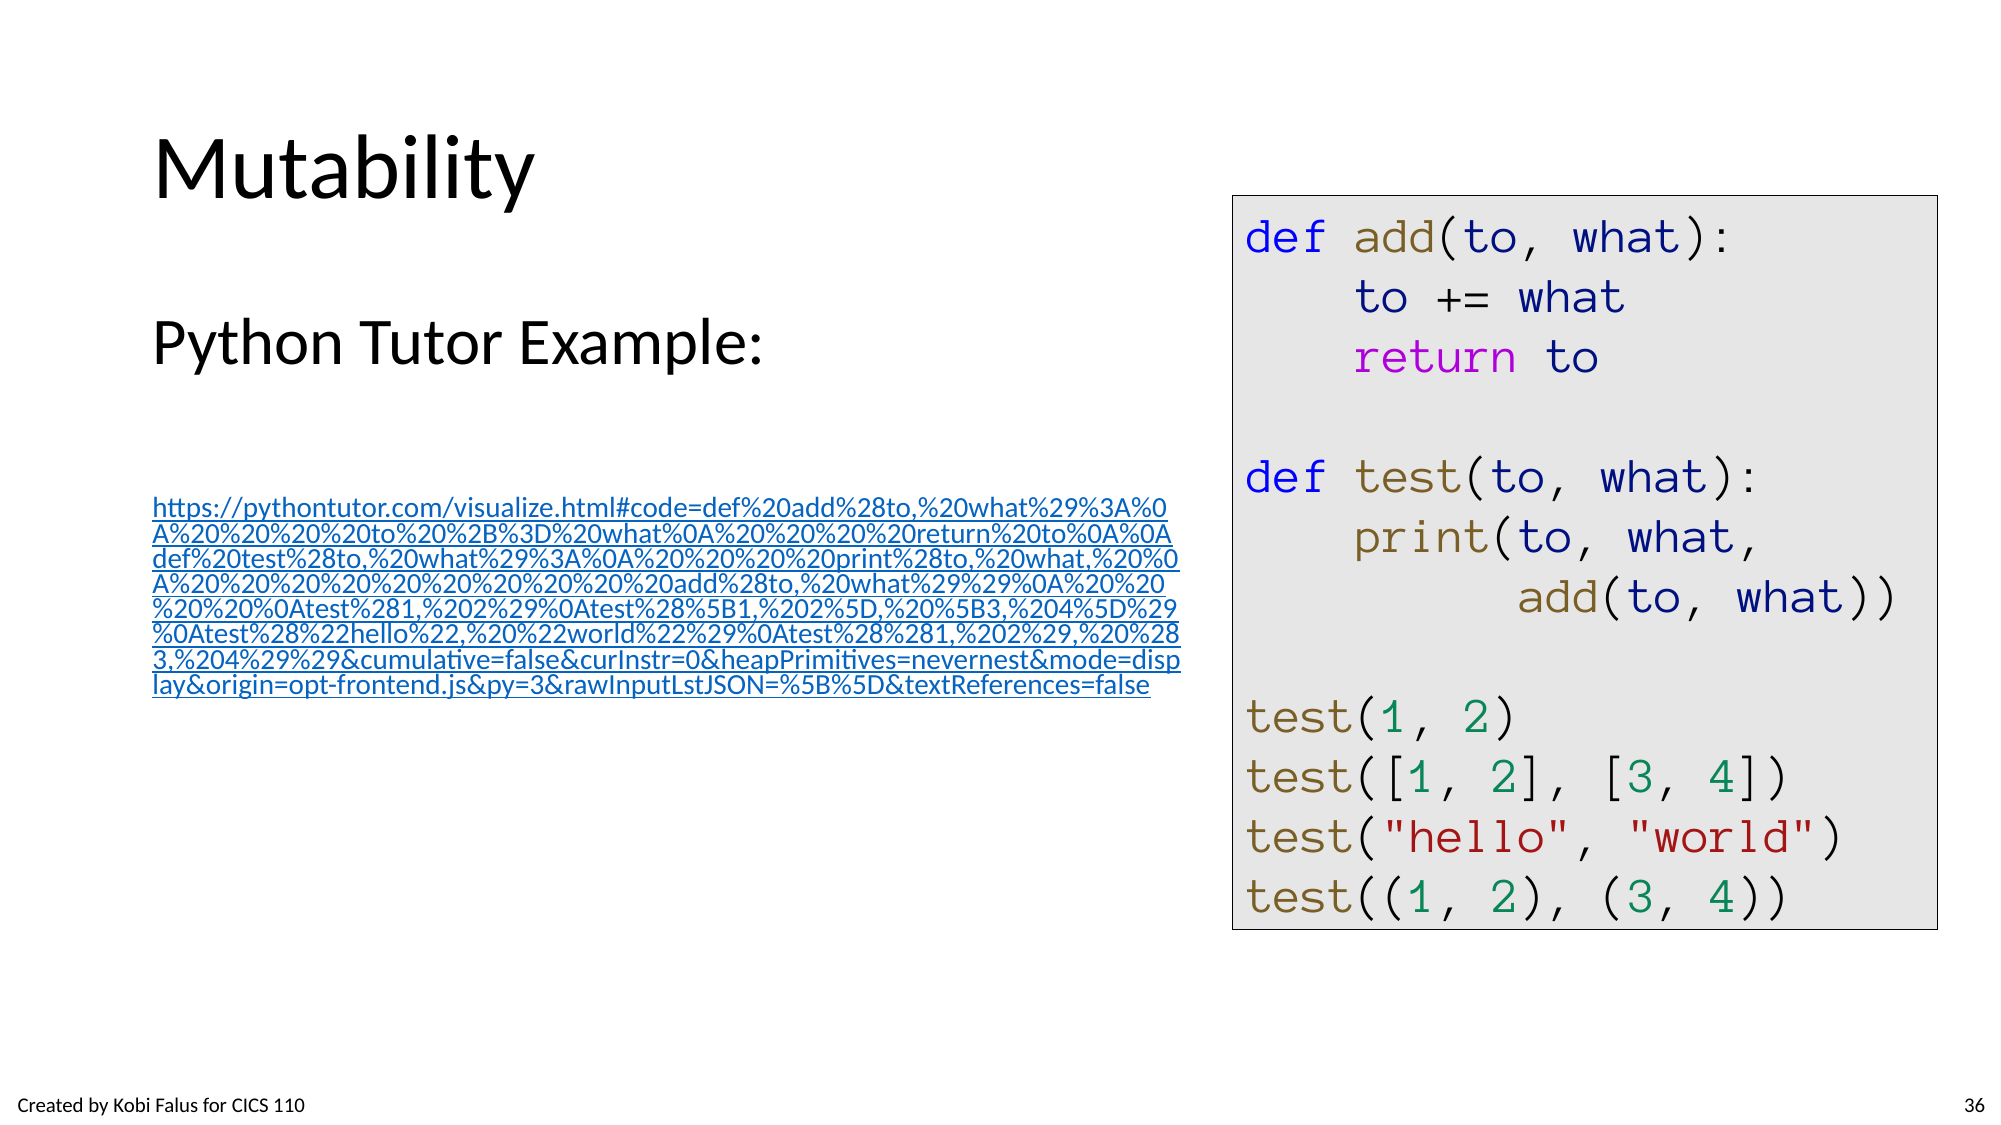

# Mutability
def add(to, what):
    to += what
    return to
def test(to, what):
    print(to, what,
          add(to, what))

test(1, 2)
test([1, 2], [3, 4])
test("hello", "world")
test((1, 2), (3, 4))
Python Tutor Example:

https://pythontutor.com/visualize.html#code=def%20add%28to,%20what%29%3A%0A%20%20%20%20to%20%2B%3D%20what%0A%20%20%20%20return%20to%0A%0Adef%20test%28to,%20what%29%3A%0A%20%20%20%20print%28to,%20what,%20%0A%20%20%20%20%20%20%20%20%20%20add%28to,%20what%29%29%0A%20%20%20%20%0Atest%281,%202%29%0Atest%28%5B1,%202%5D,%20%5B3,%204%5D%29%0Atest%28%22hello%22,%20%22world%22%29%0Atest%28%281,%202%29,%20%283,%204%29%29&cumulative=false&curInstr=0&heapPrimitives=nevernest&mode=display&origin=opt-frontend.js&py=3&rawInputLstJSON=%5B%5D&textReferences=false